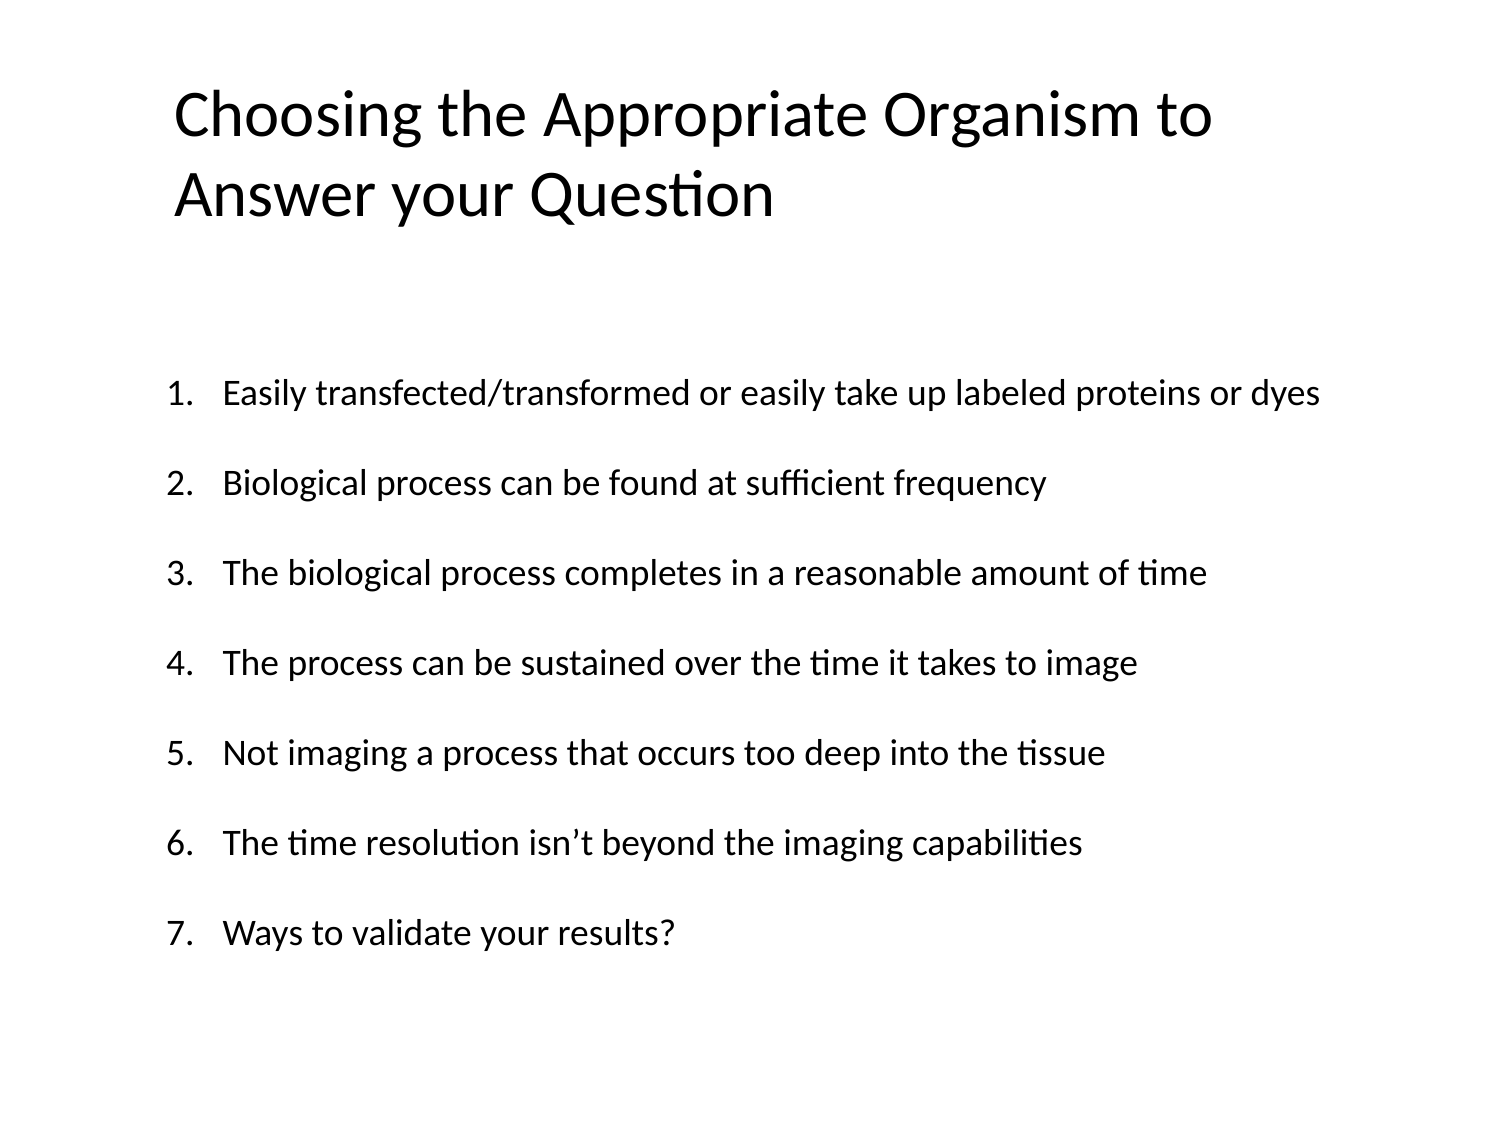

Choosing the Appropriate Organism to
Answer your Question
Easily transfected/transformed or easily take up labeled proteins or dyes

Biological process can be found at sufficient frequency

The biological process completes in a reasonable amount of time

The process can be sustained over the time it takes to image

Not imaging a process that occurs too deep into the tissue

The time resolution isn’t beyond the imaging capabilities

Ways to validate your results?